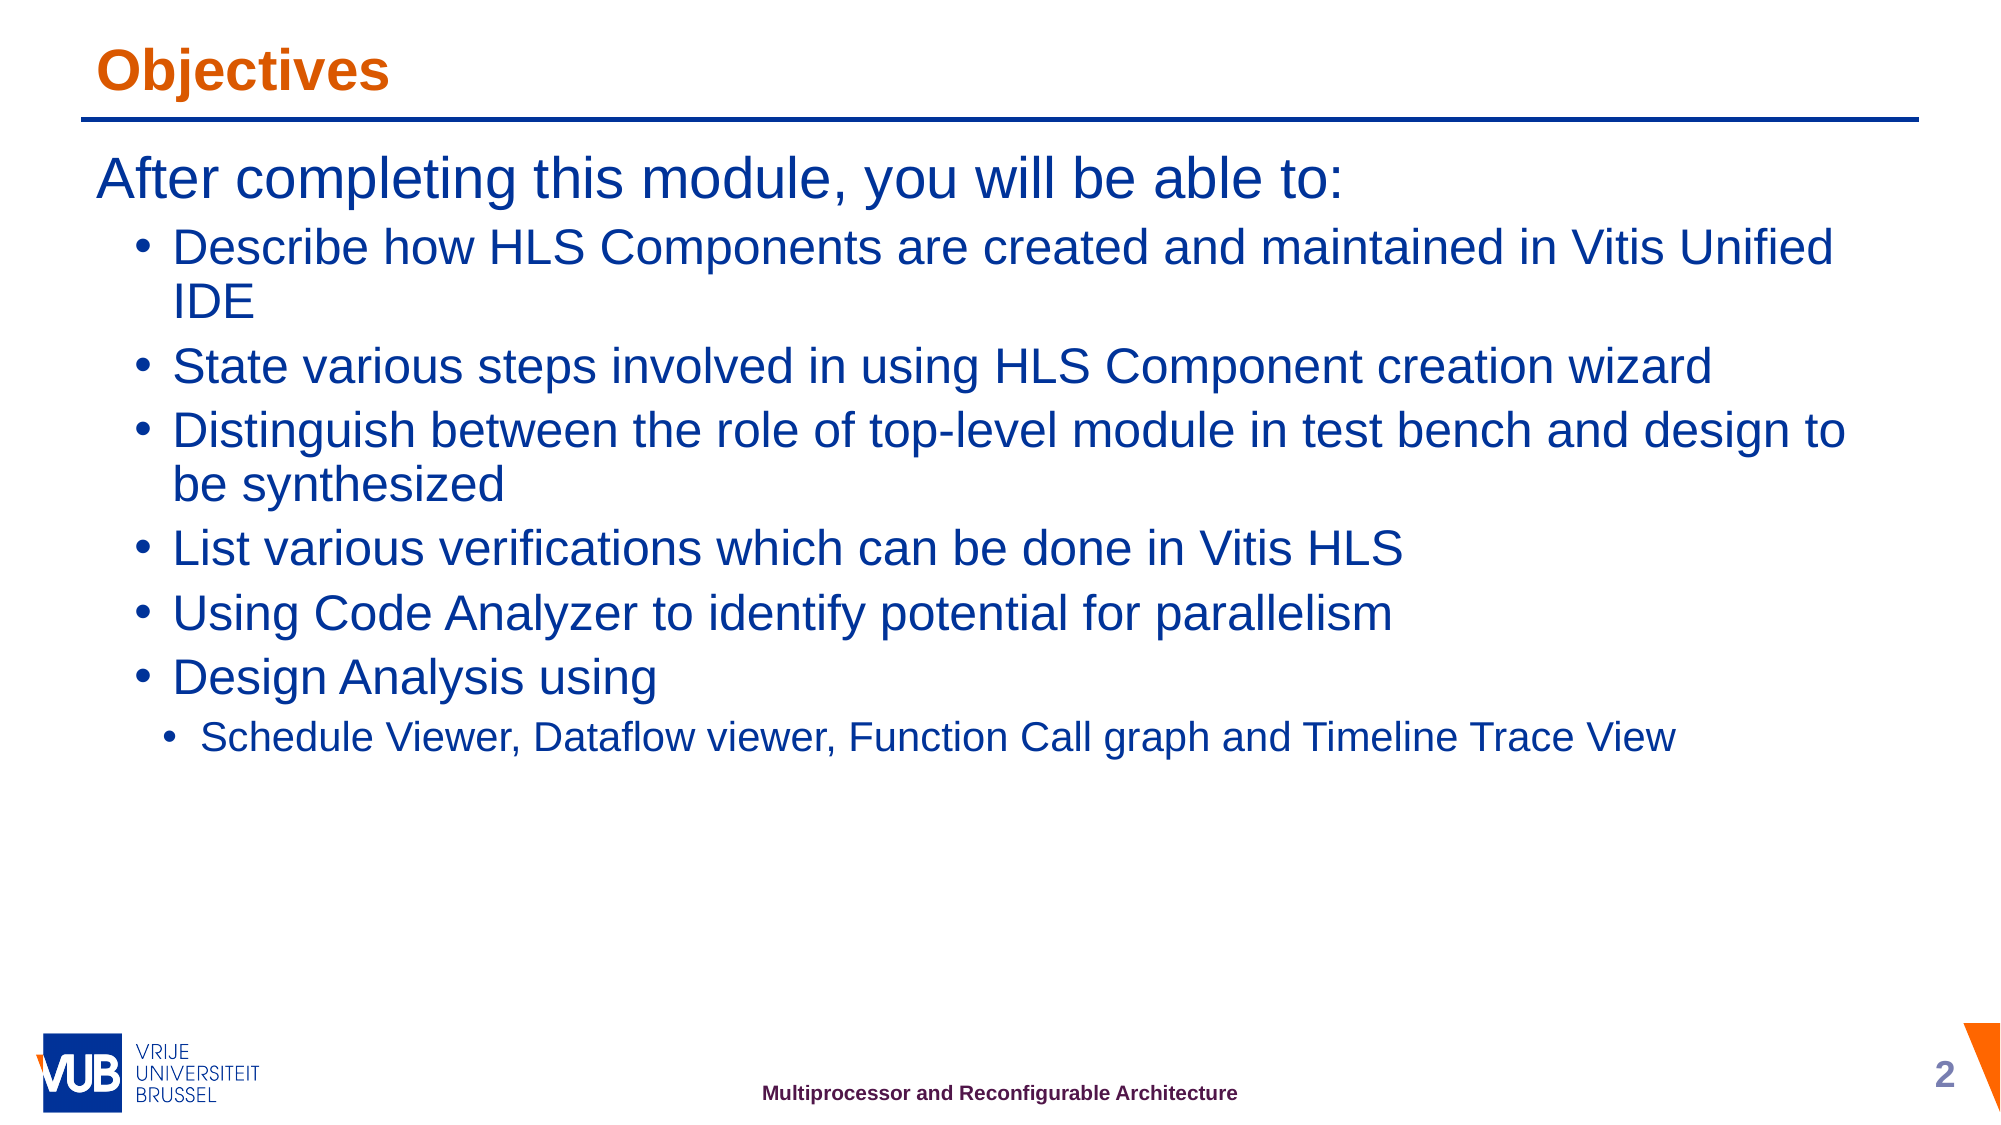

# Objectives
After completing this module, you will be able to:
Describe how HLS Components are created and maintained in Vitis Unified IDE
State various steps involved in using HLS Component creation wizard
Distinguish between the role of top-level module in test bench and design to be synthesized
List various verifications which can be done in Vitis HLS
Using Code Analyzer to identify potential for parallelism
Design Analysis using
Schedule Viewer, Dataflow viewer, Function Call graph and Timeline Trace View

2